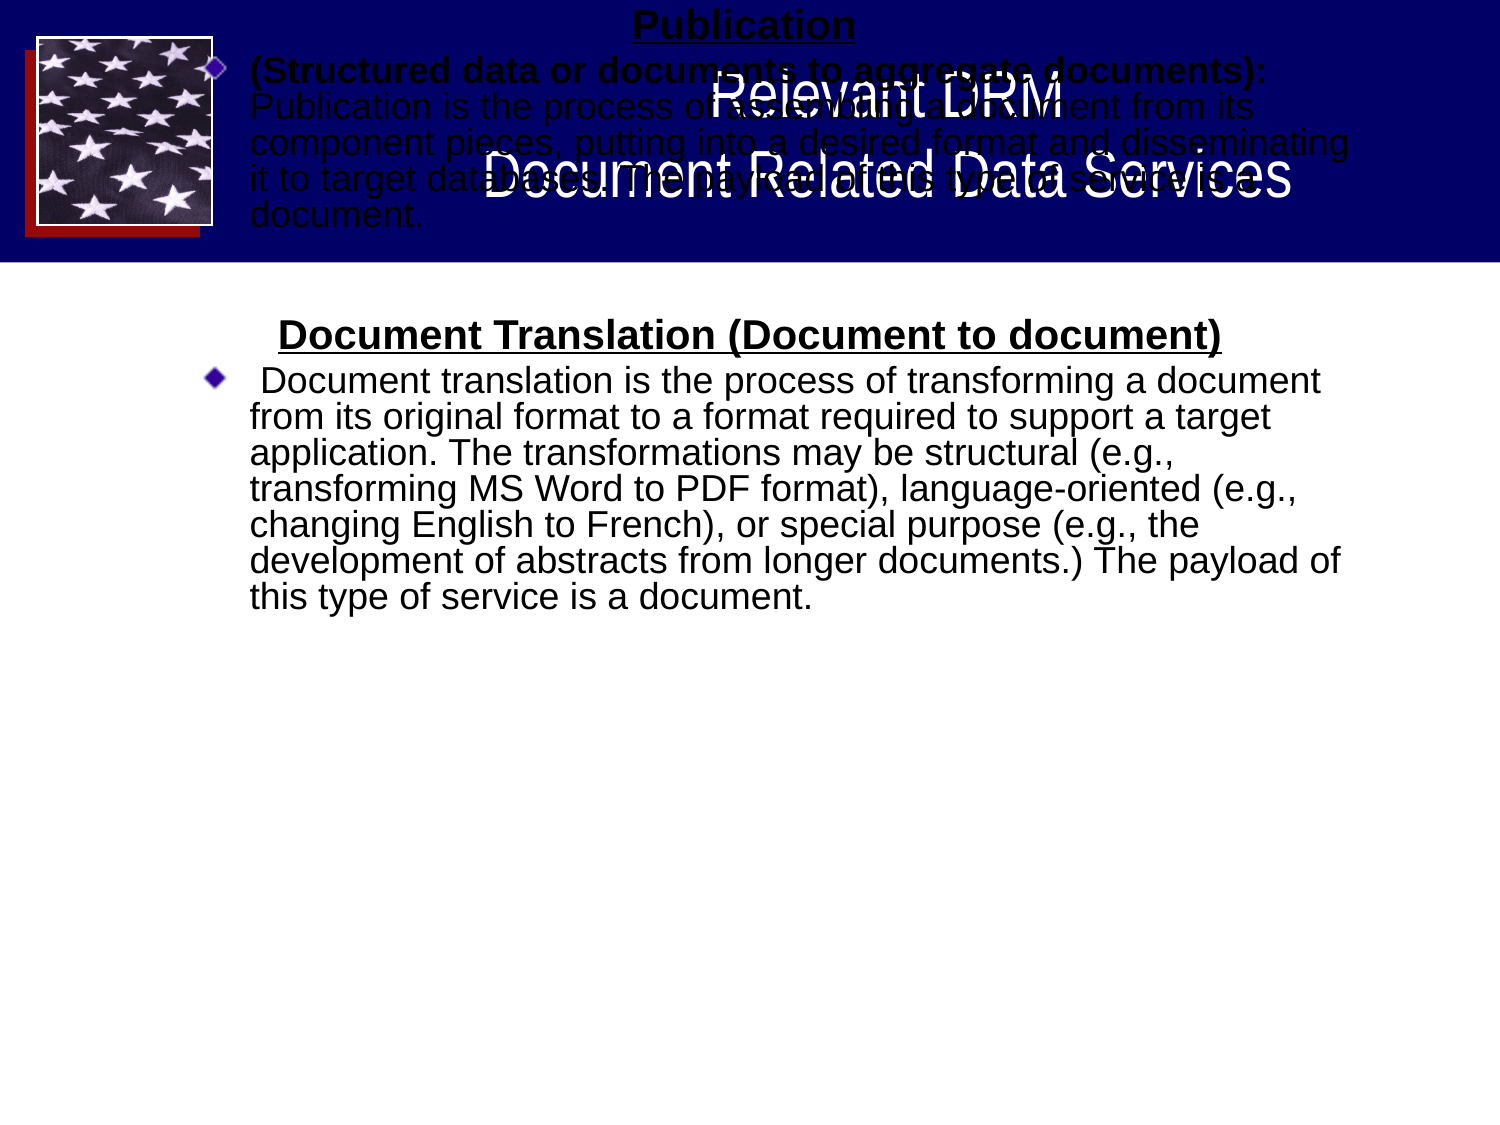

Publication
(Structured data or documents to aggregate documents): Publication is the process of assembling a document from its component pieces, putting into a desired format and disseminating it to target databases. The payload of this type of service is a document.

Document Translation (Document to document)
 Document translation is the process of transforming a document from its original format to a format required to support a target application. The transformations may be structural (e.g., transforming MS Word to PDF format), language-oriented (e.g., changing English to French), or special purpose (e.g., the development of abstracts from longer documents.) The payload of this type of service is a document.
# Relevant DRM Document Related Data Services